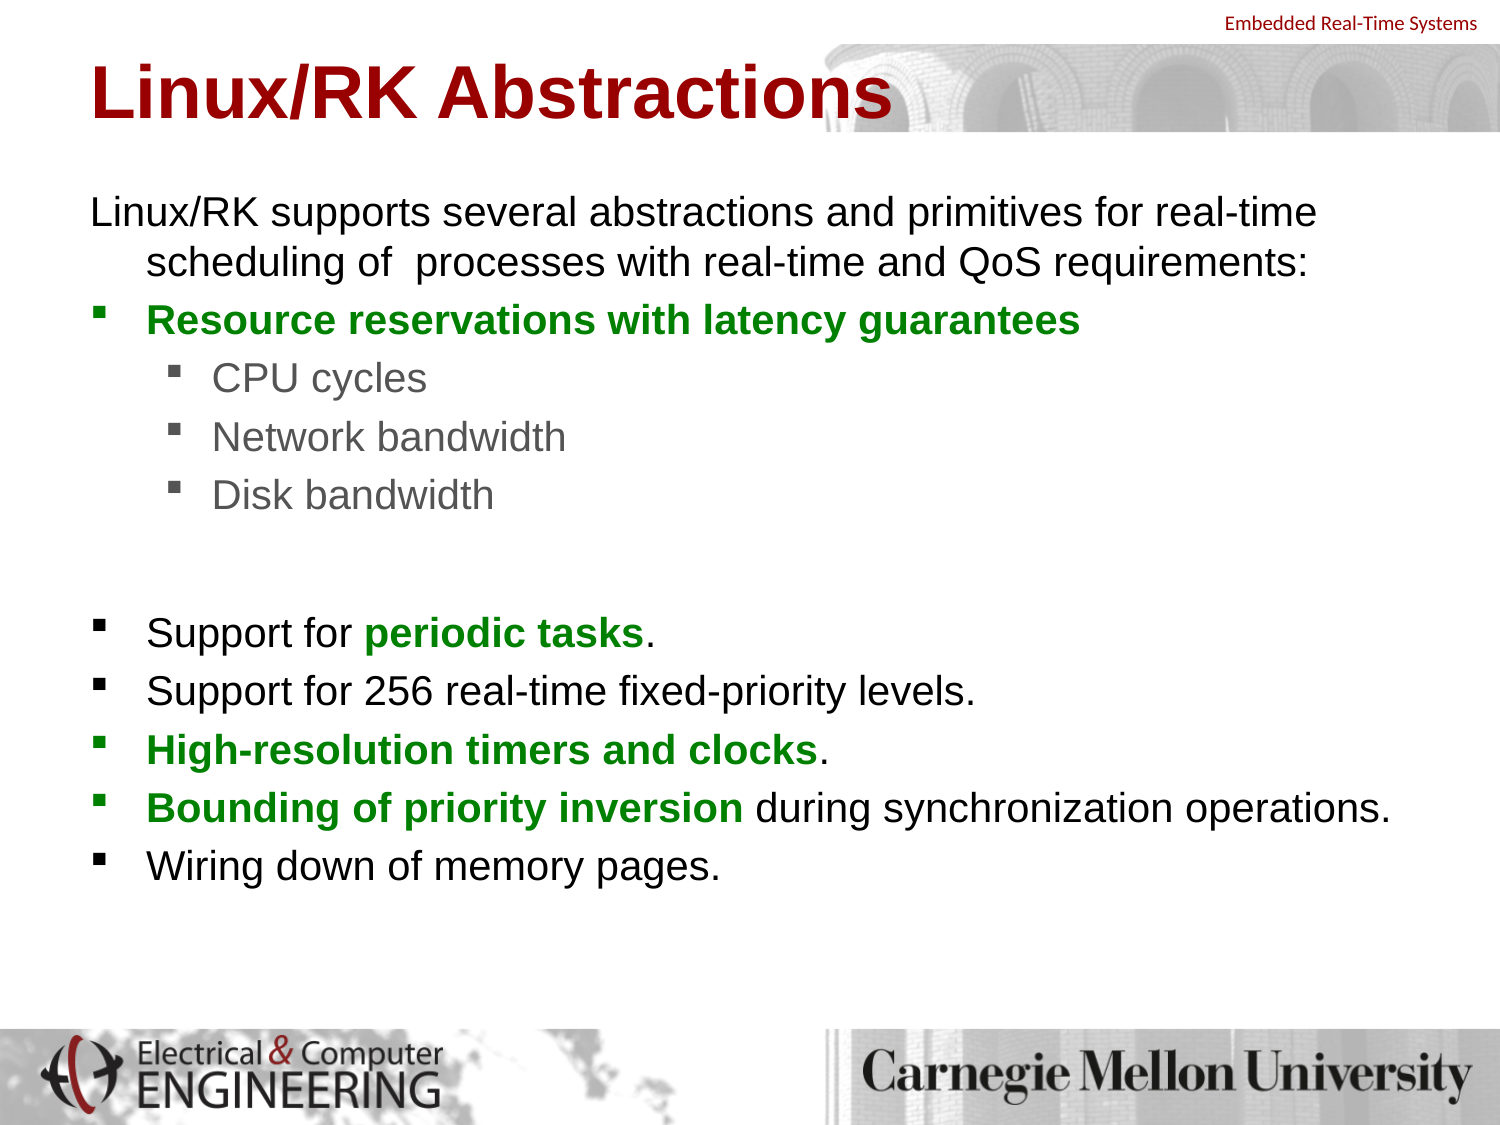

# Linux/RK Abstractions
Linux/RK supports several abstractions and primitives for real-time scheduling of  processes with real-time and QoS requirements:
Resource reservations with latency guarantees
CPU cycles
Network bandwidth
Disk bandwidth

Support for periodic tasks.
Support for 256 real-time fixed-priority levels.
High-resolution timers and clocks.
Bounding of priority inversion during synchronization operations.
Wiring down of memory pages.